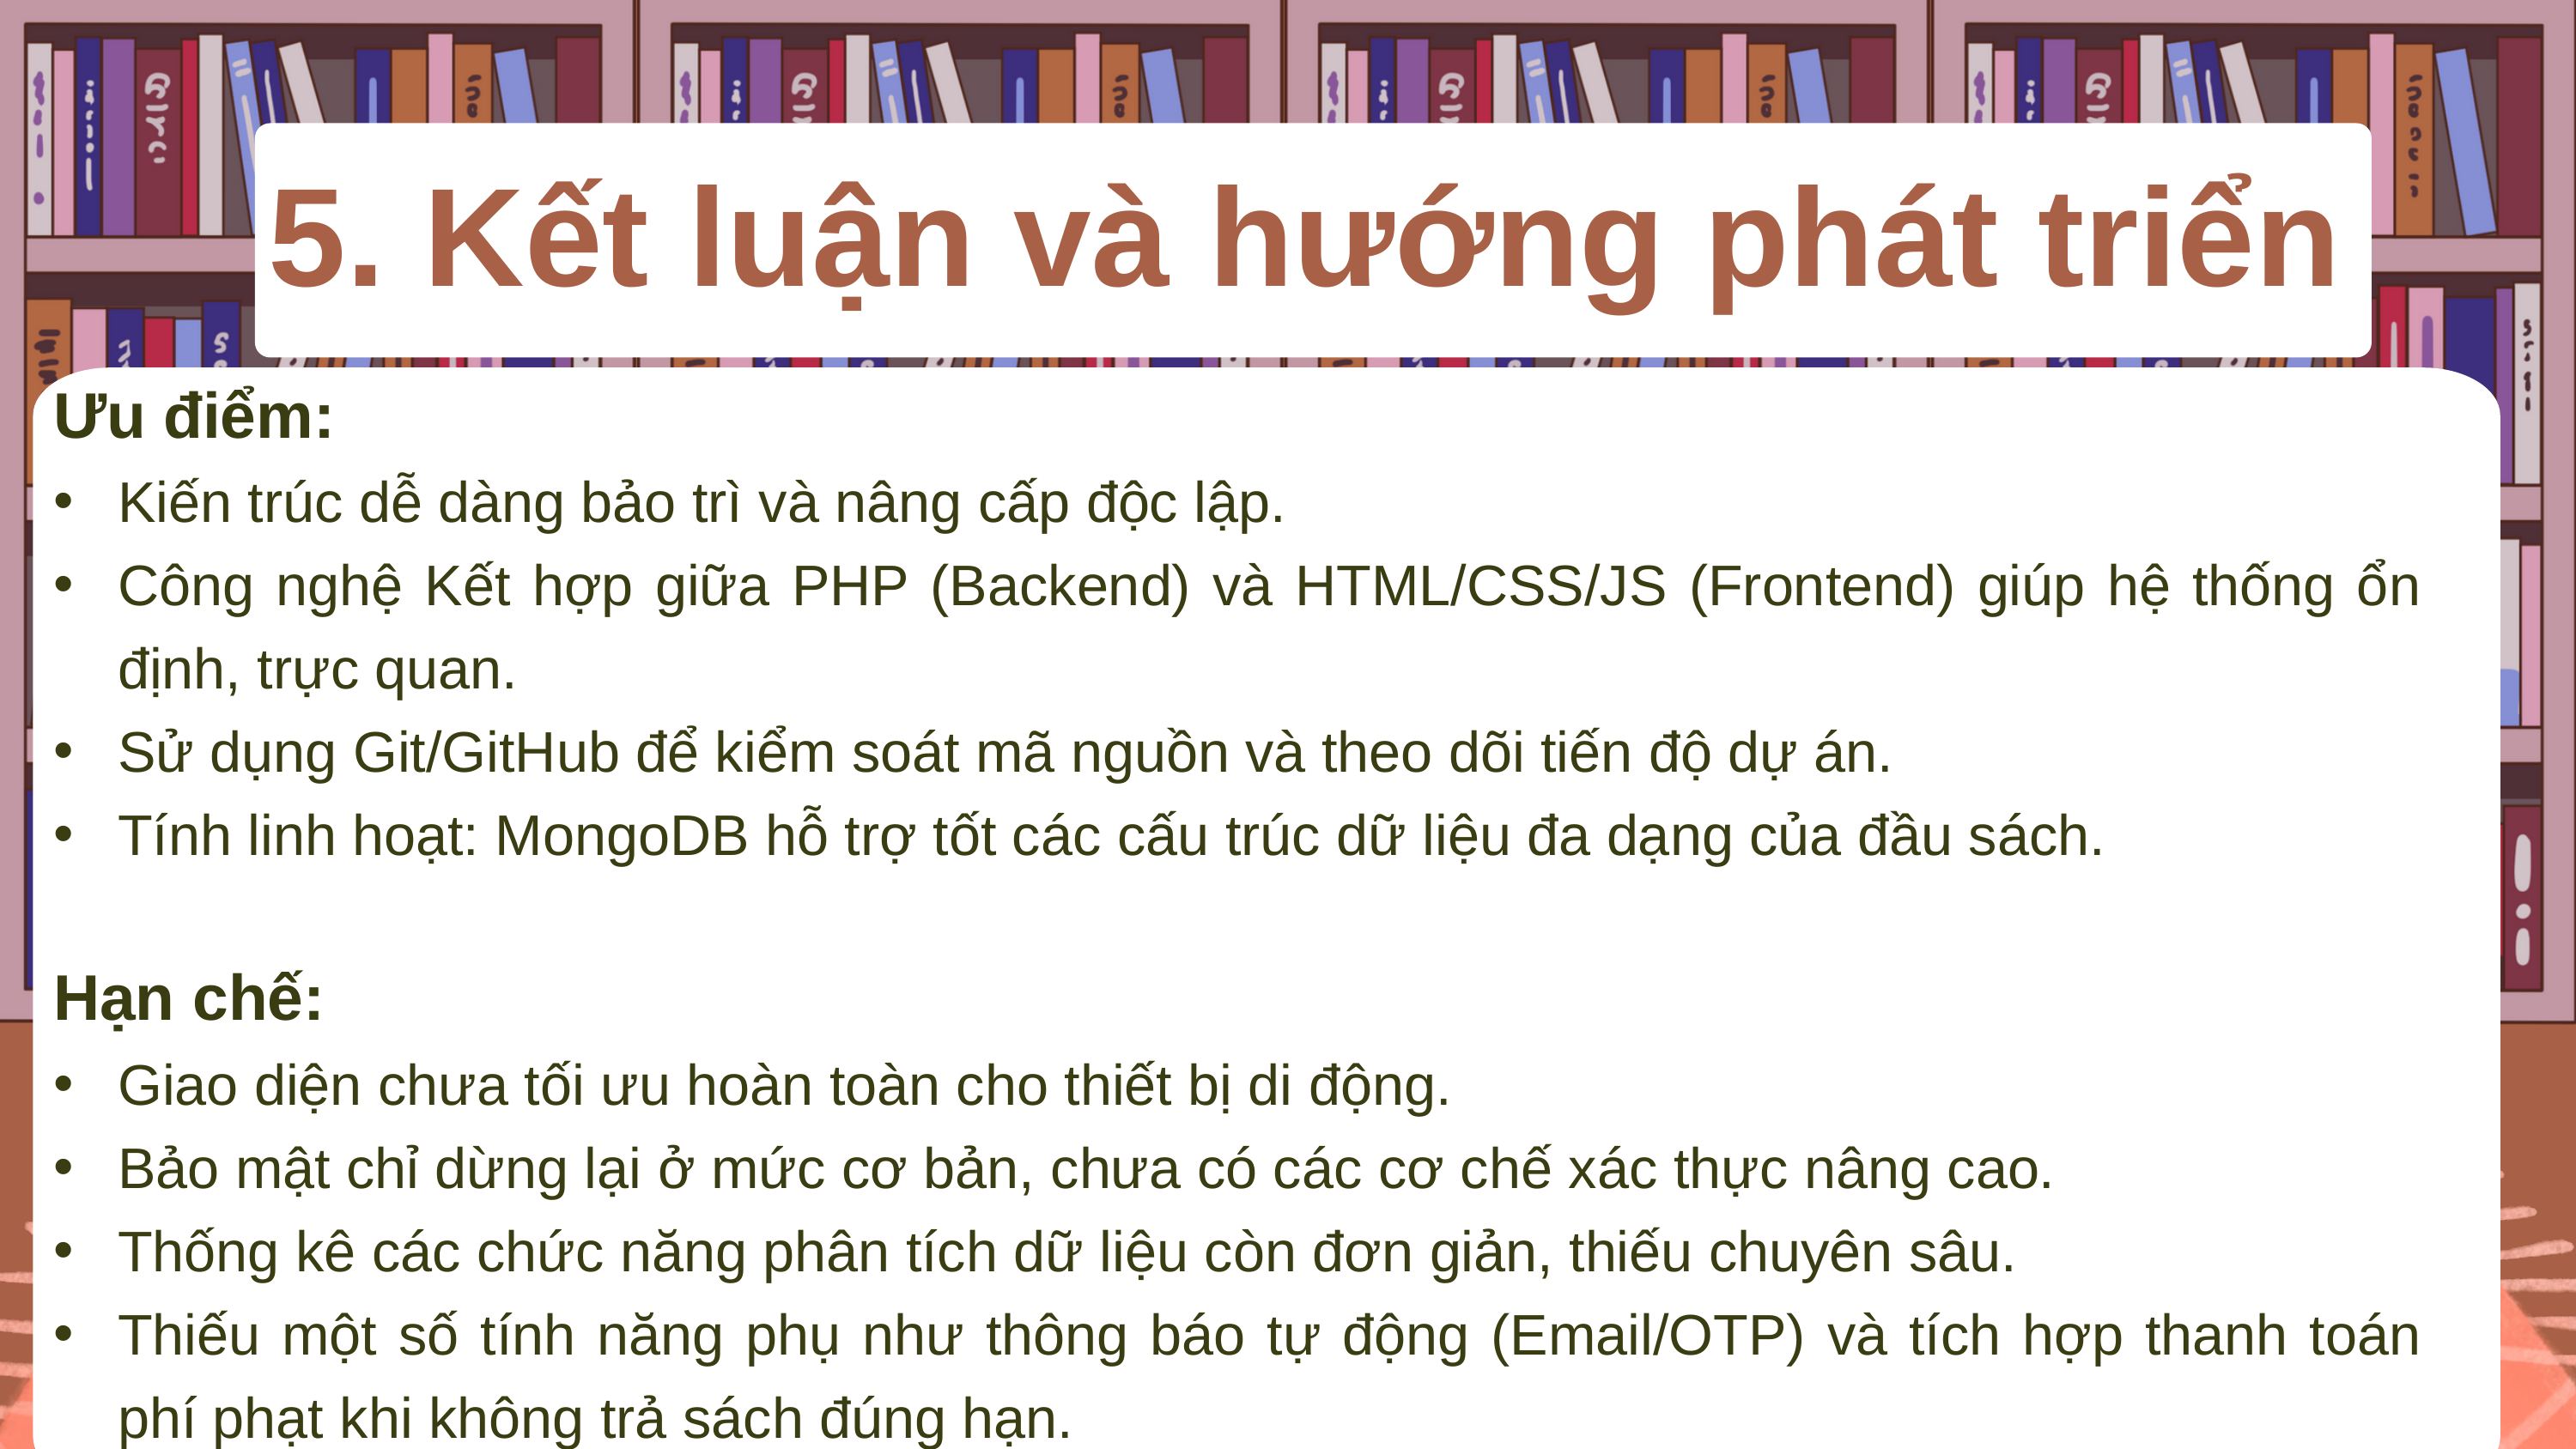

5. Kết luận và hướng phát triển

Ưu điểm:
Kiến trúc dễ dàng bảo trì và nâng cấp độc lập.
Công nghệ Kết hợp giữa PHP (Backend) và HTML/CSS/JS (Frontend) giúp hệ thống ổn định, trực quan.
Sử dụng Git/GitHub để kiểm soát mã nguồn và theo dõi tiến độ dự án.
Tính linh hoạt: MongoDB hỗ trợ tốt các cấu trúc dữ liệu đa dạng của đầu sách.

Hạn chế:
Giao diện chưa tối ưu hoàn toàn cho thiết bị di động.
Bảo mật chỉ dừng lại ở mức cơ bản, chưa có các cơ chế xác thực nâng cao.
Thống kê các chức năng phân tích dữ liệu còn đơn giản, thiếu chuyên sâu.
Thiếu một số tính năng phụ như thông báo tự động (Email/OTP) và tích hợp thanh toán phí phạt khi không trả sách đúng hạn.